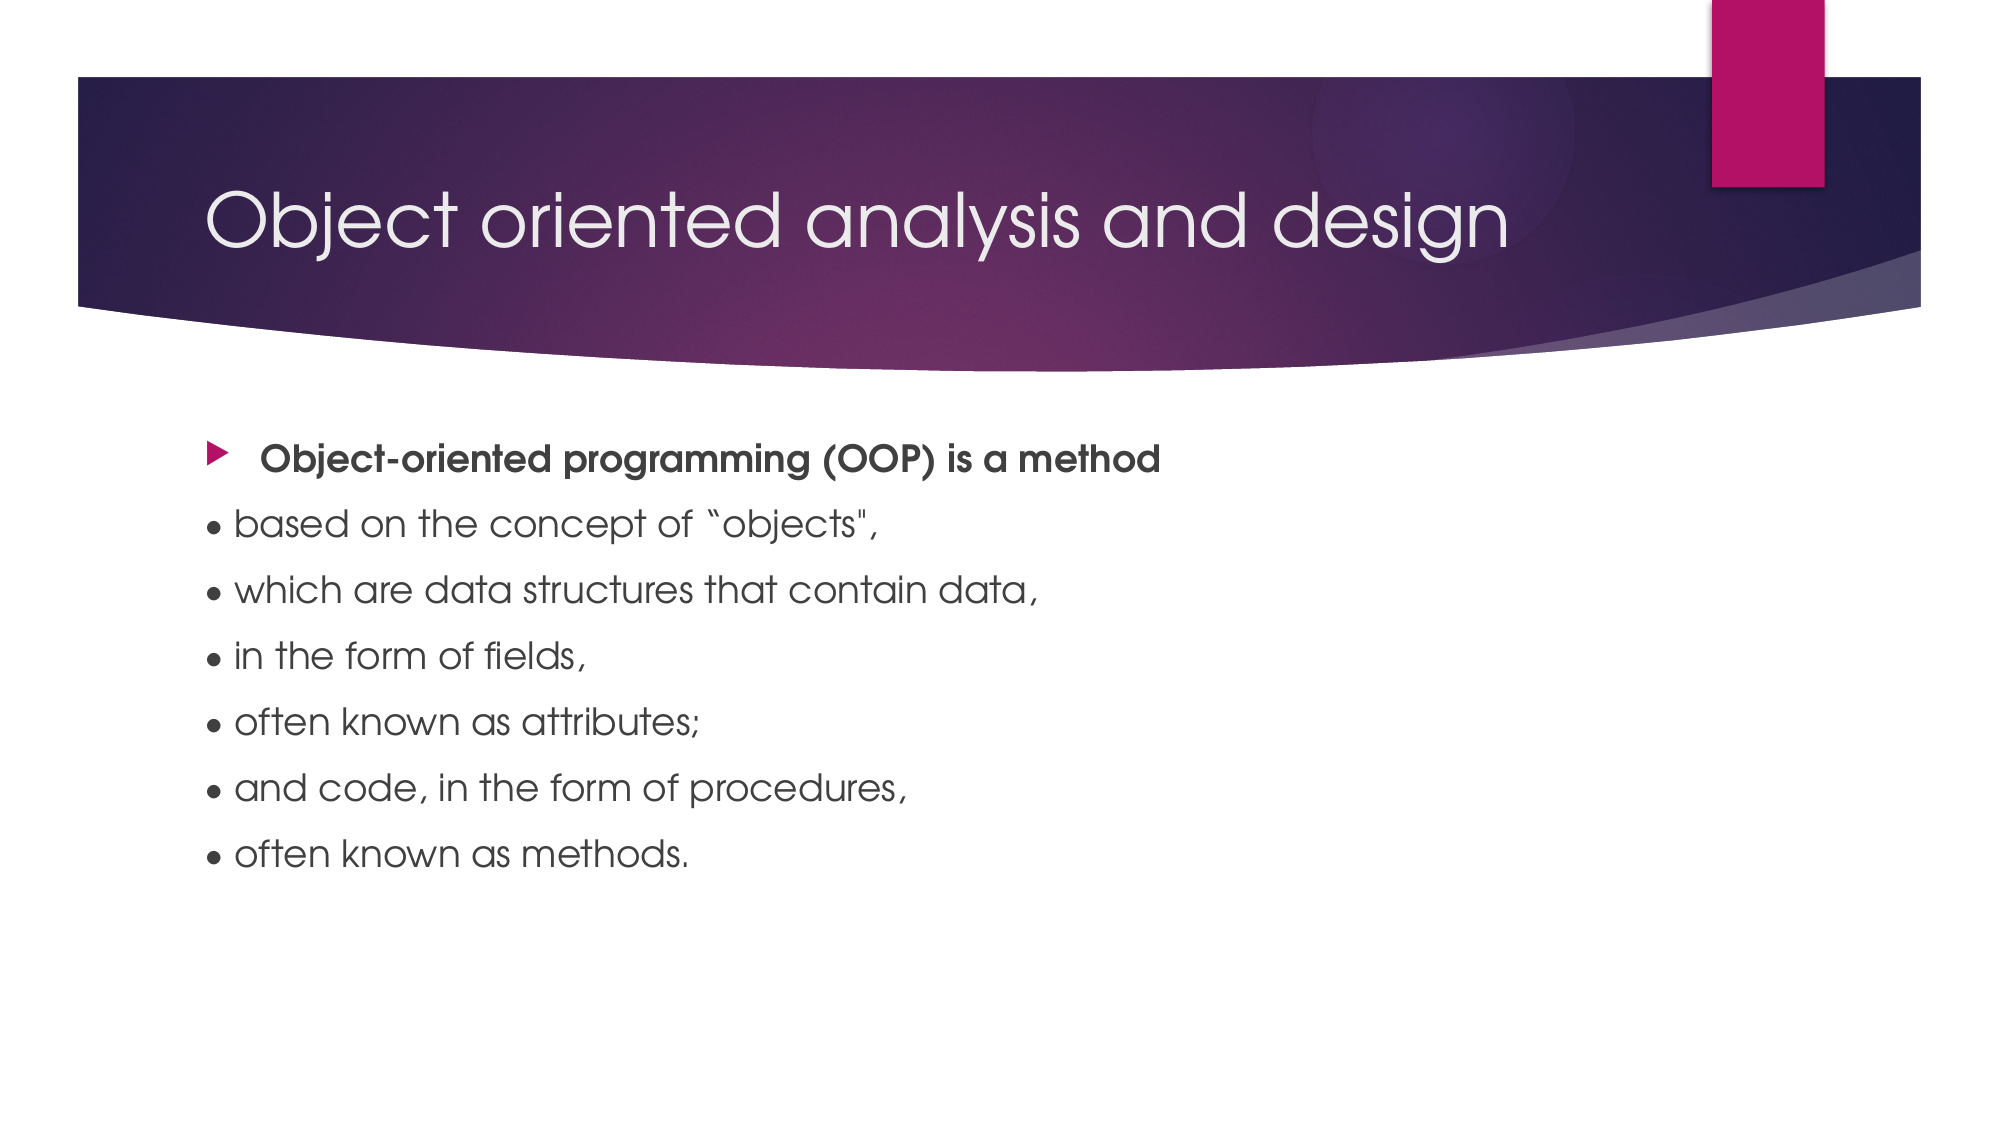

# Object oriented analysis and design
Object-oriented programming (OOP) is a method
• based on the concept of “objects",
• which are data structures that contain data,
• in the form of fields,
• often known as attributes;
• and code, in the form of procedures,
• often known as methods.